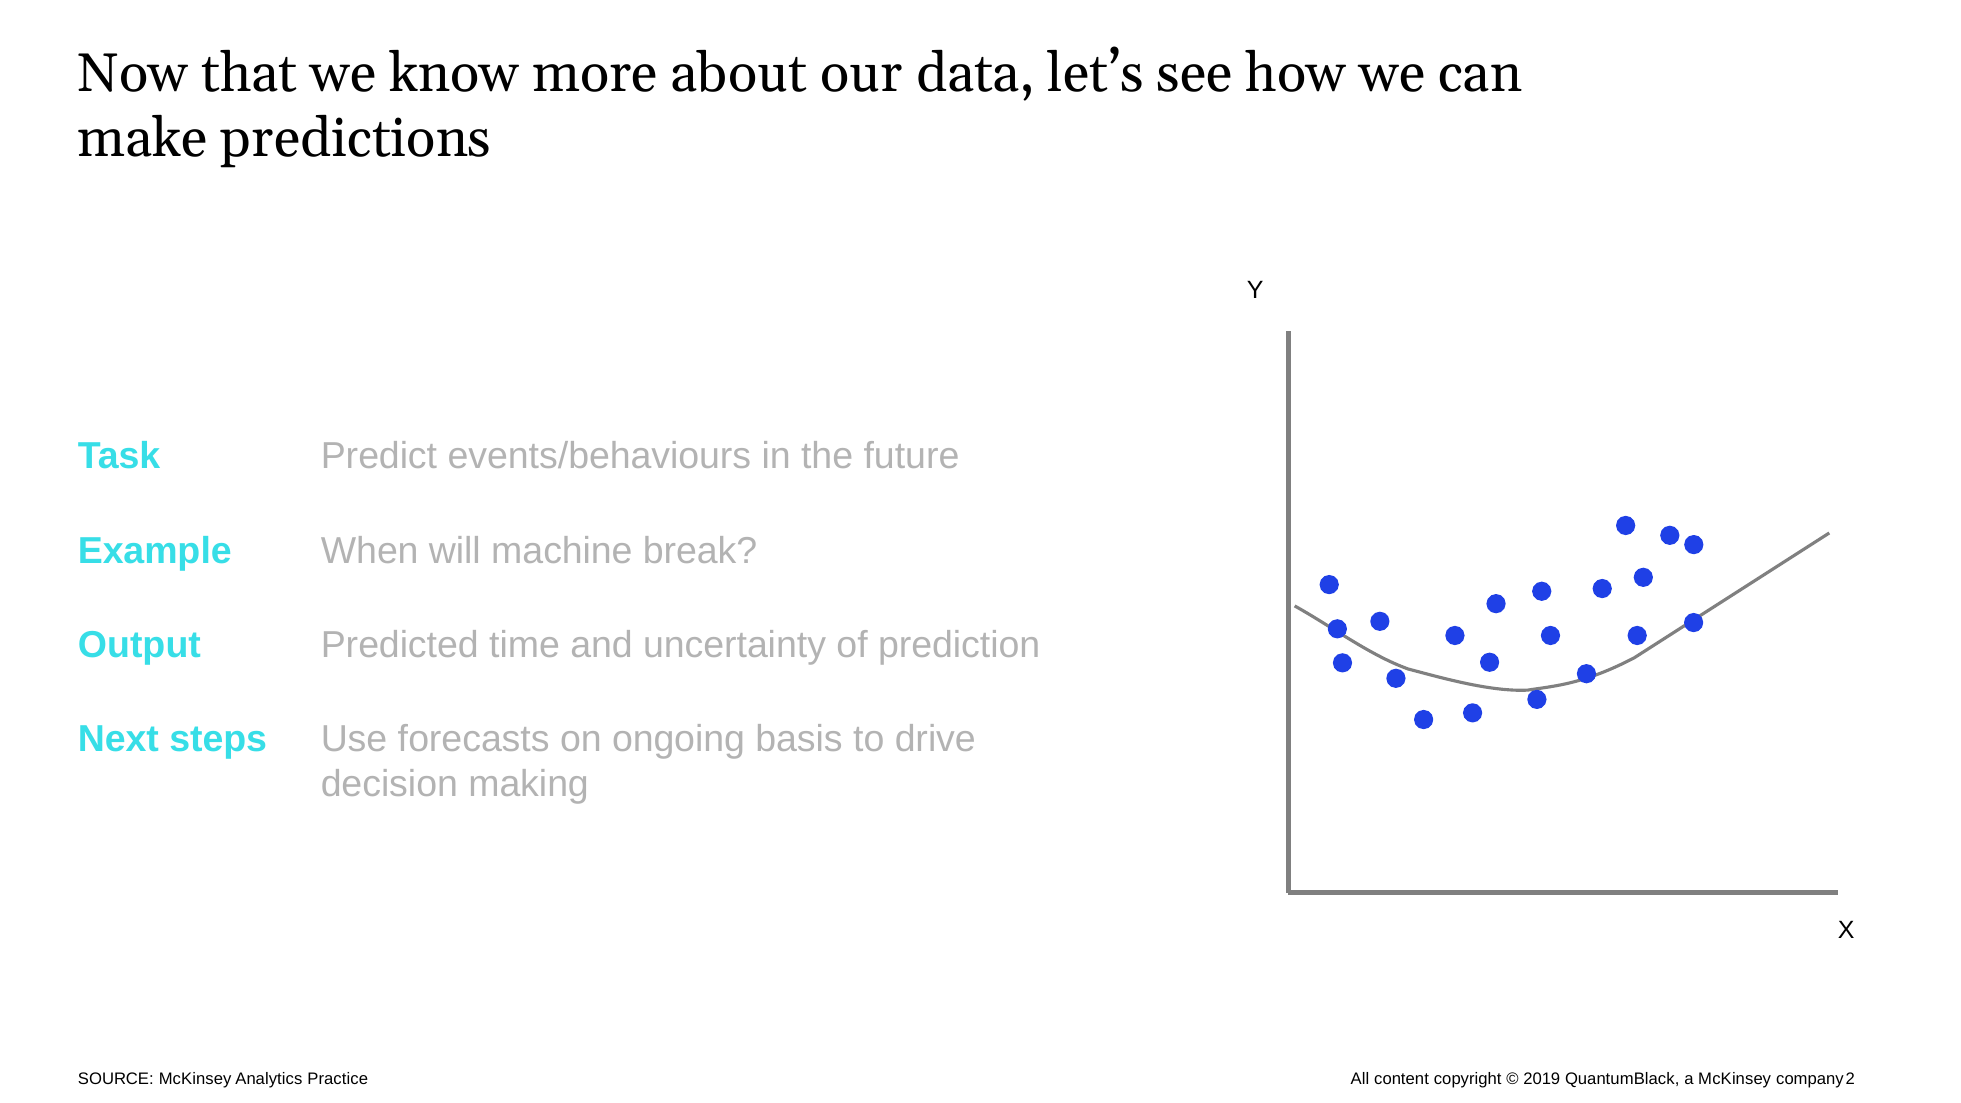

# Now that we know more about our data, let’s see how we can make predictions

Y
Task
Predict events/behaviours in the future
Example
When will machine break?
Output
Predicted time and uncertainty of prediction
Next steps
Use forecasts on ongoing basis to drive
decision making

X
SOURCE: McKinsey Analytics Practice